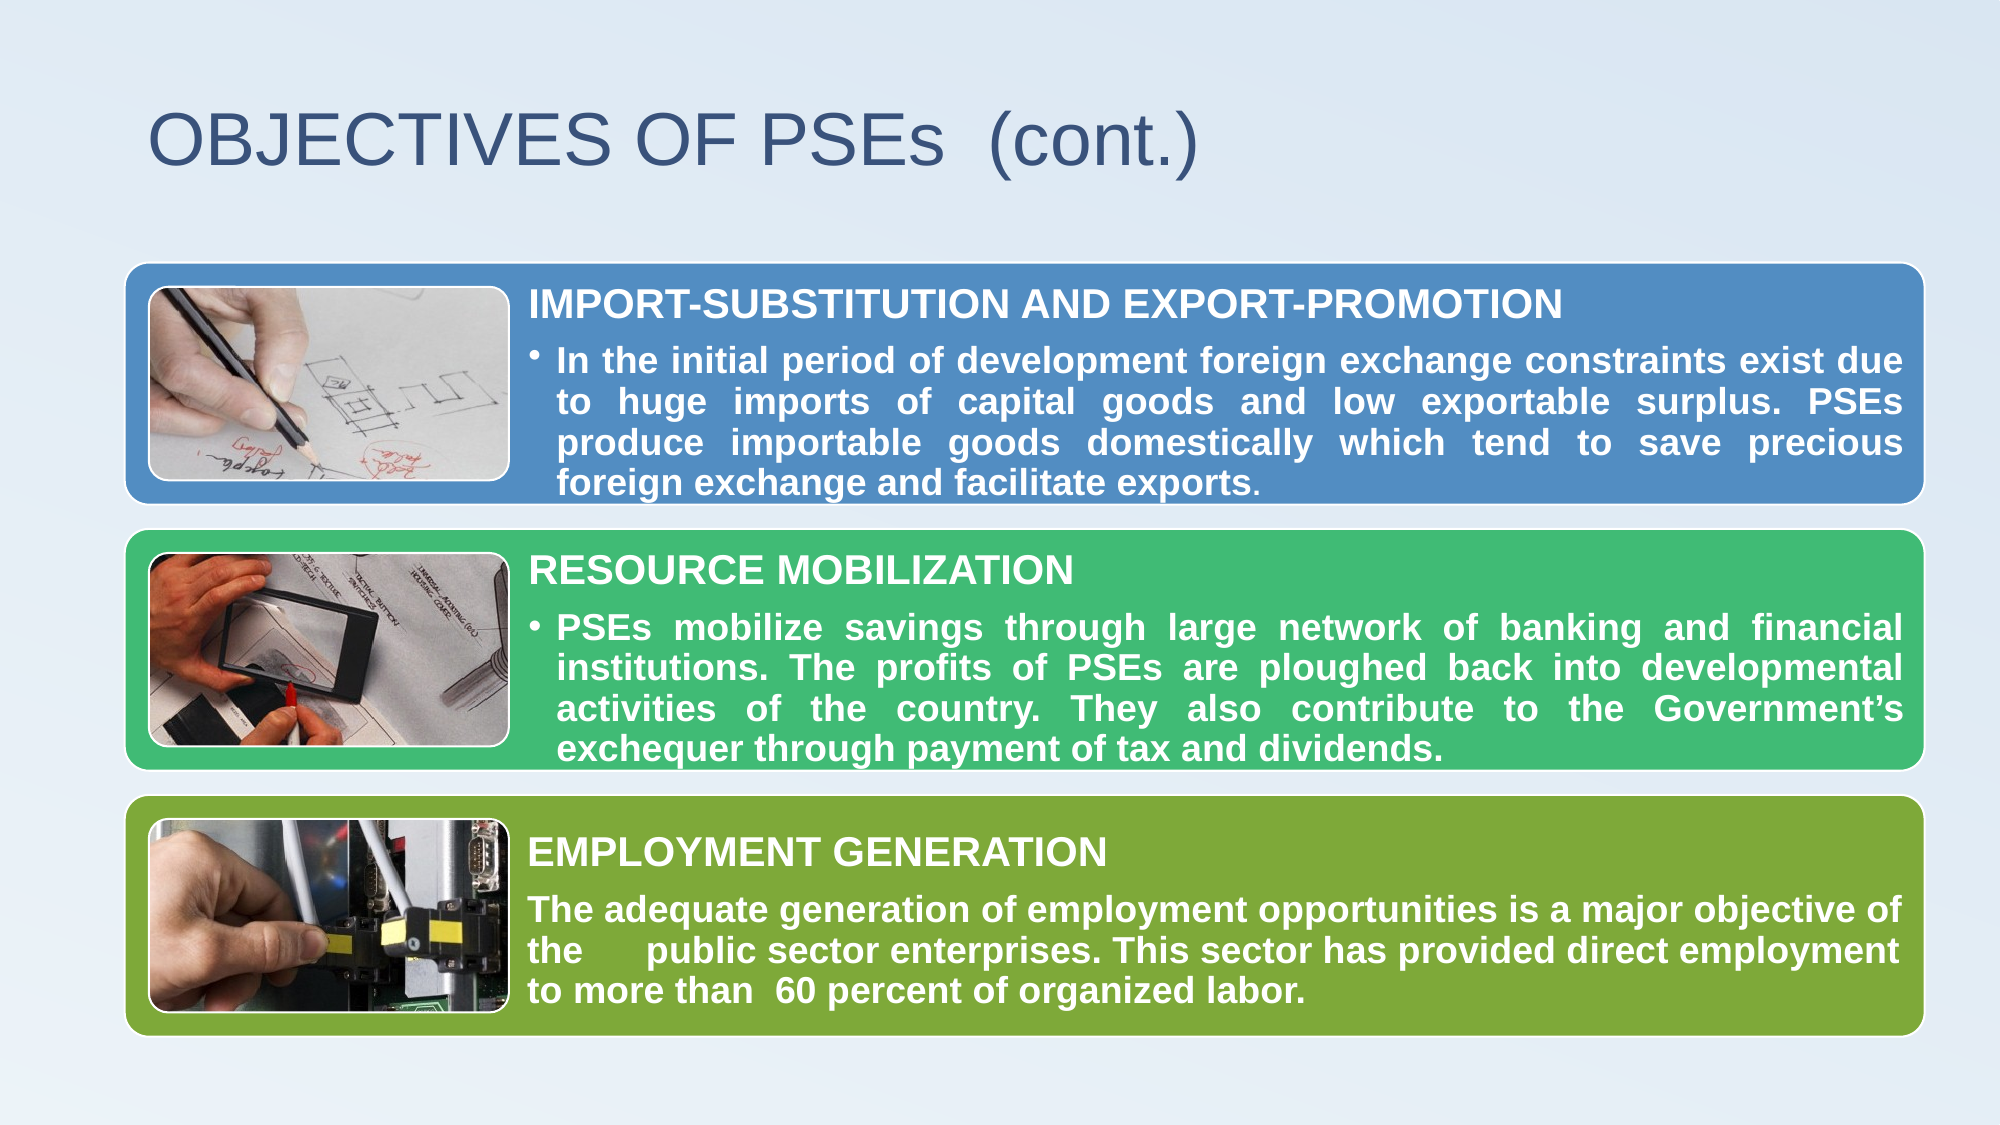

# OBJECTIVES OF PSEs  (cont.)
IMPORT-SUBSTITUTION AND EXPORT-PROMOTION
In the initial period of development foreign exchange constraints exist due to huge imports of capital goods and low exportable surplus. PSEs produce importable goods domestically which tend to save precious foreign exchange and facilitate exports.
RESOURCE MOBILIZATION
PSEs mobilize savings through large network of banking and financial institutions. The profits of PSEs are ploughed back into developmental activities of the country. They also contribute to the Government’s exchequer through payment of tax and dividends.

EMPLOYMENT GENERATION
The adequate generation of employment opportunities is a major objective of the      public sector enterprises. This sector has provided direct employment to more than  60 percent of organized labor.